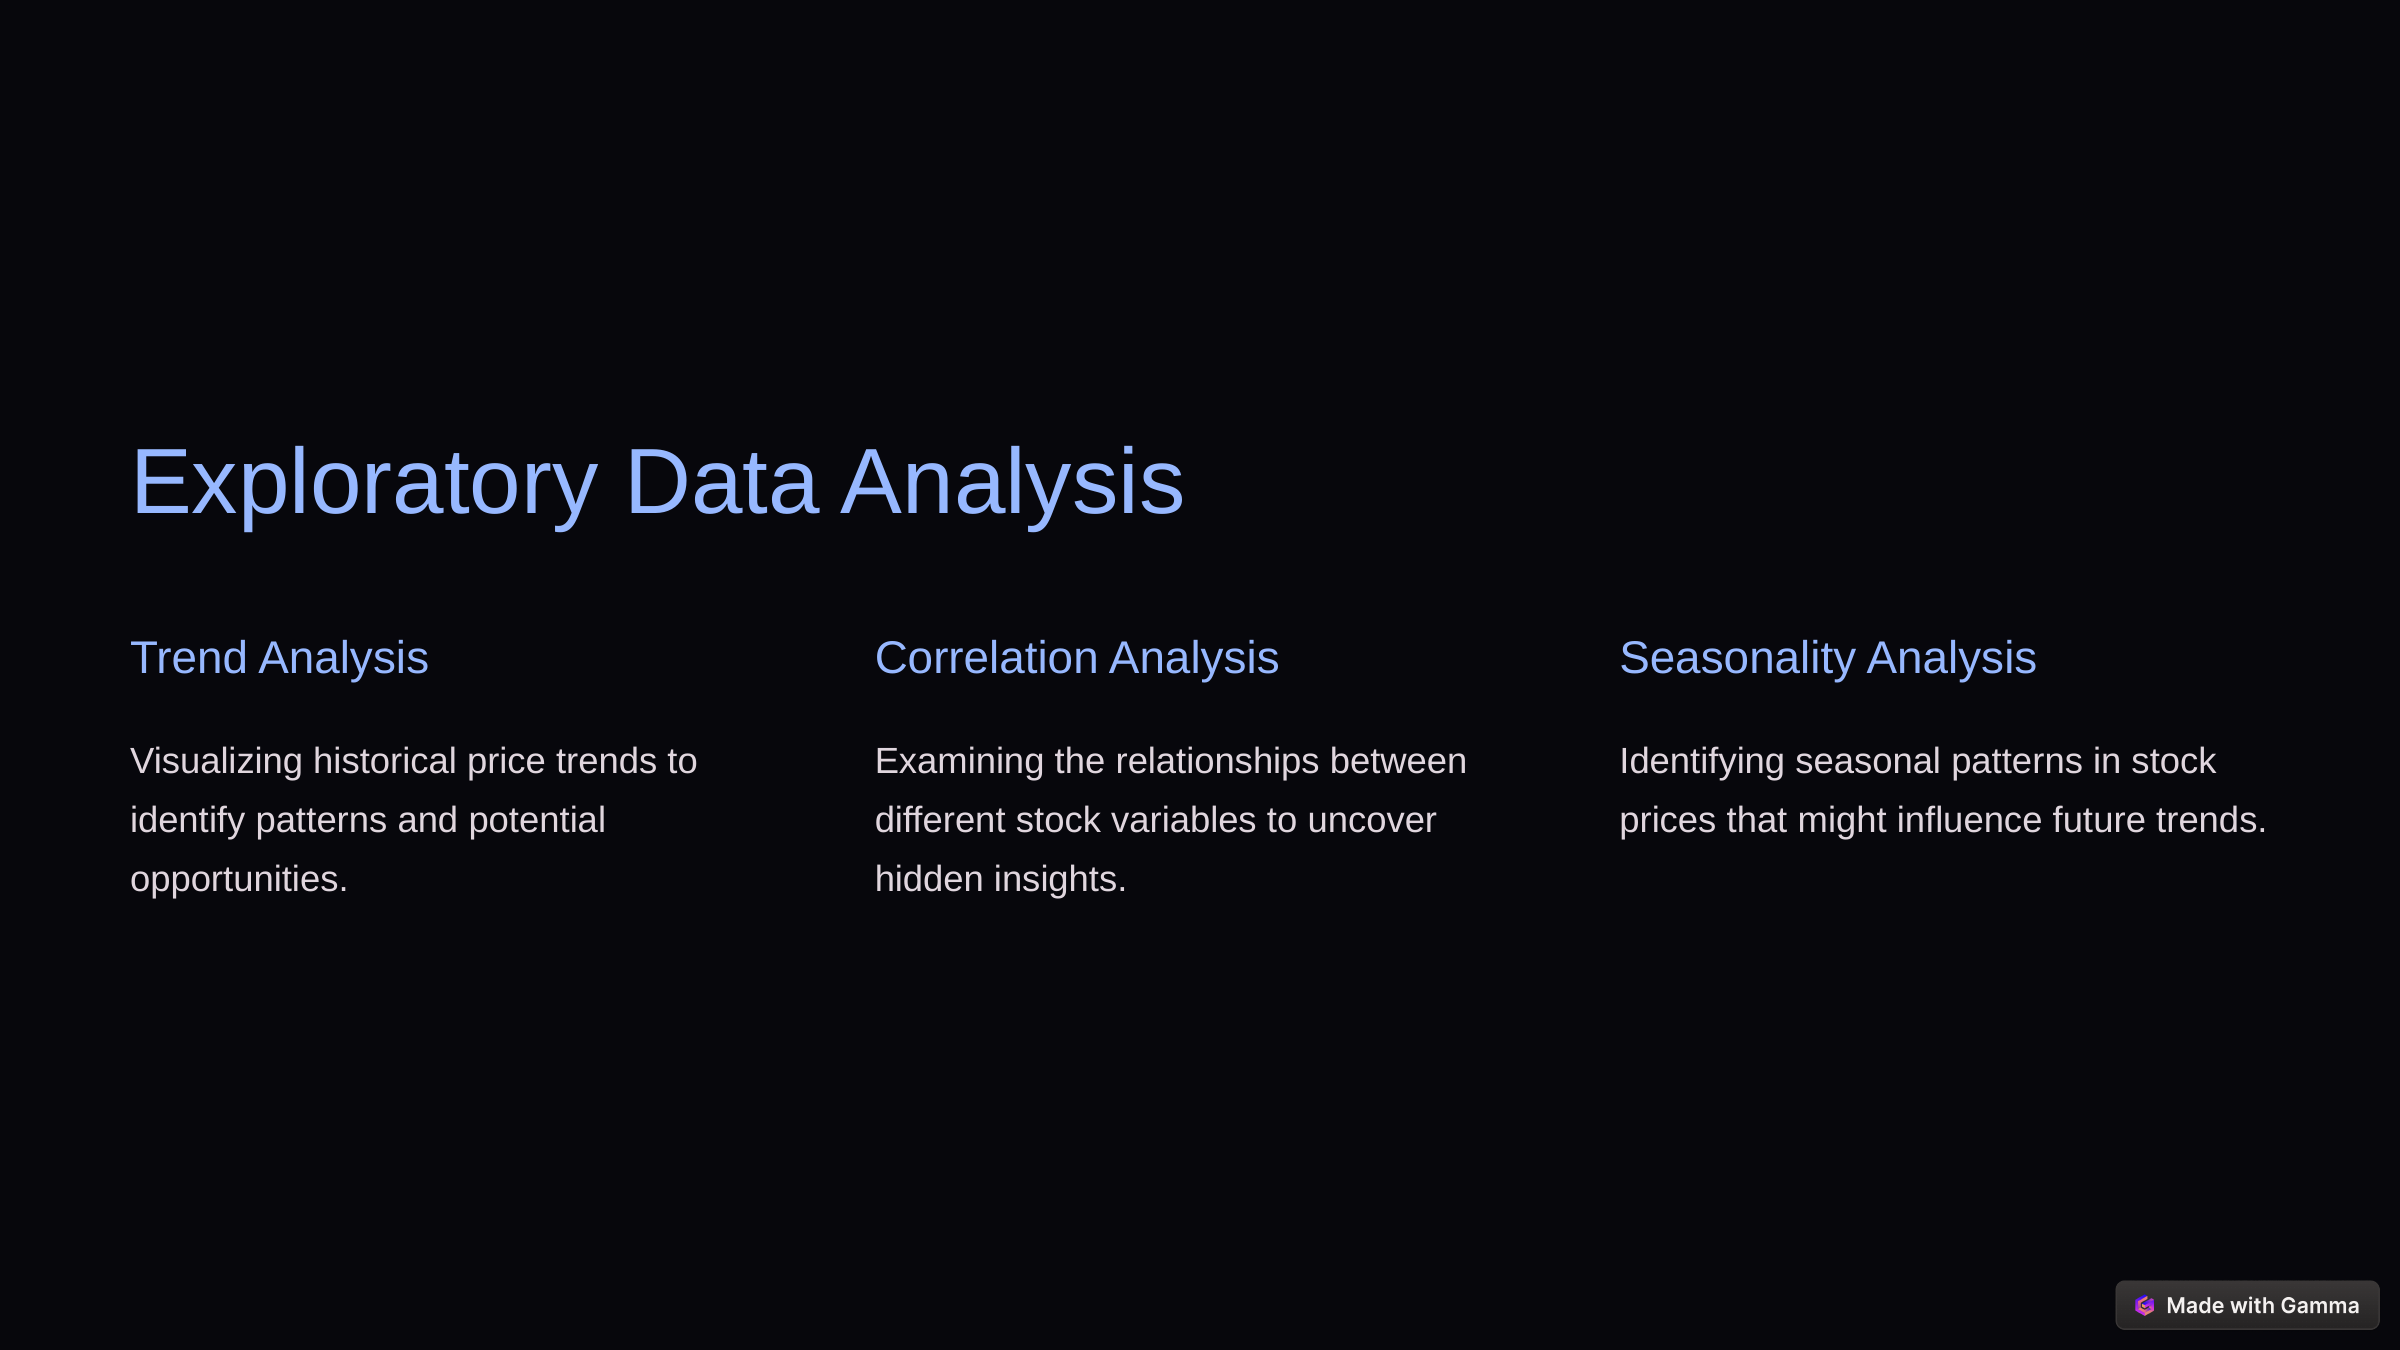

Exploratory Data Analysis
Trend Analysis
Correlation Analysis
Seasonality Analysis
Visualizing historical price trends to identify patterns and potential opportunities.
Examining the relationships between different stock variables to uncover hidden insights.
Identifying seasonal patterns in stock prices that might influence future trends.